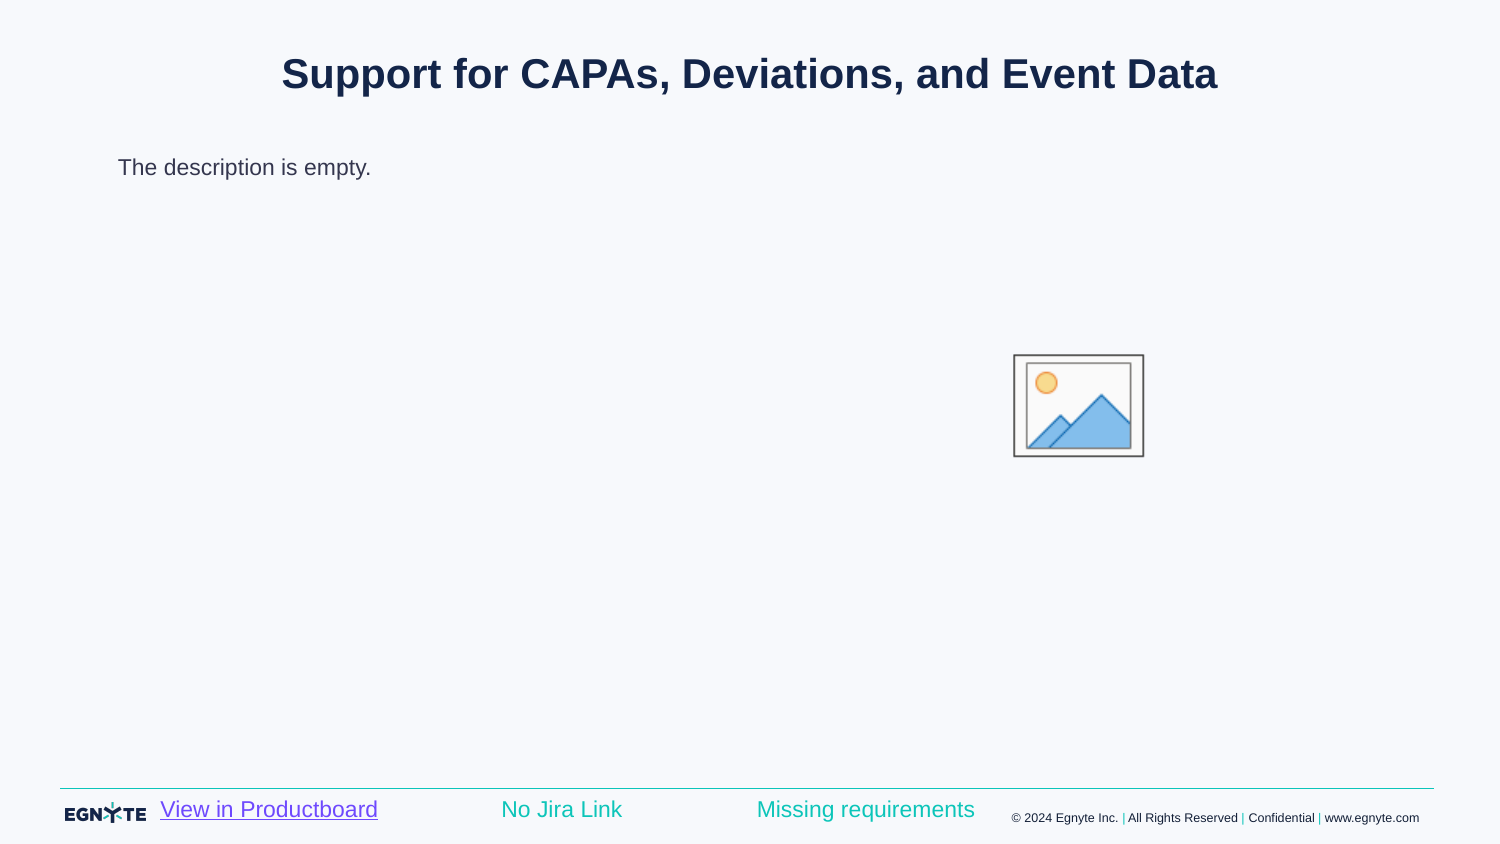

# Support for CAPAs, Deviations, and Event Data

The description is empty.

Missing requirements
No Jira Link
View in Productboard